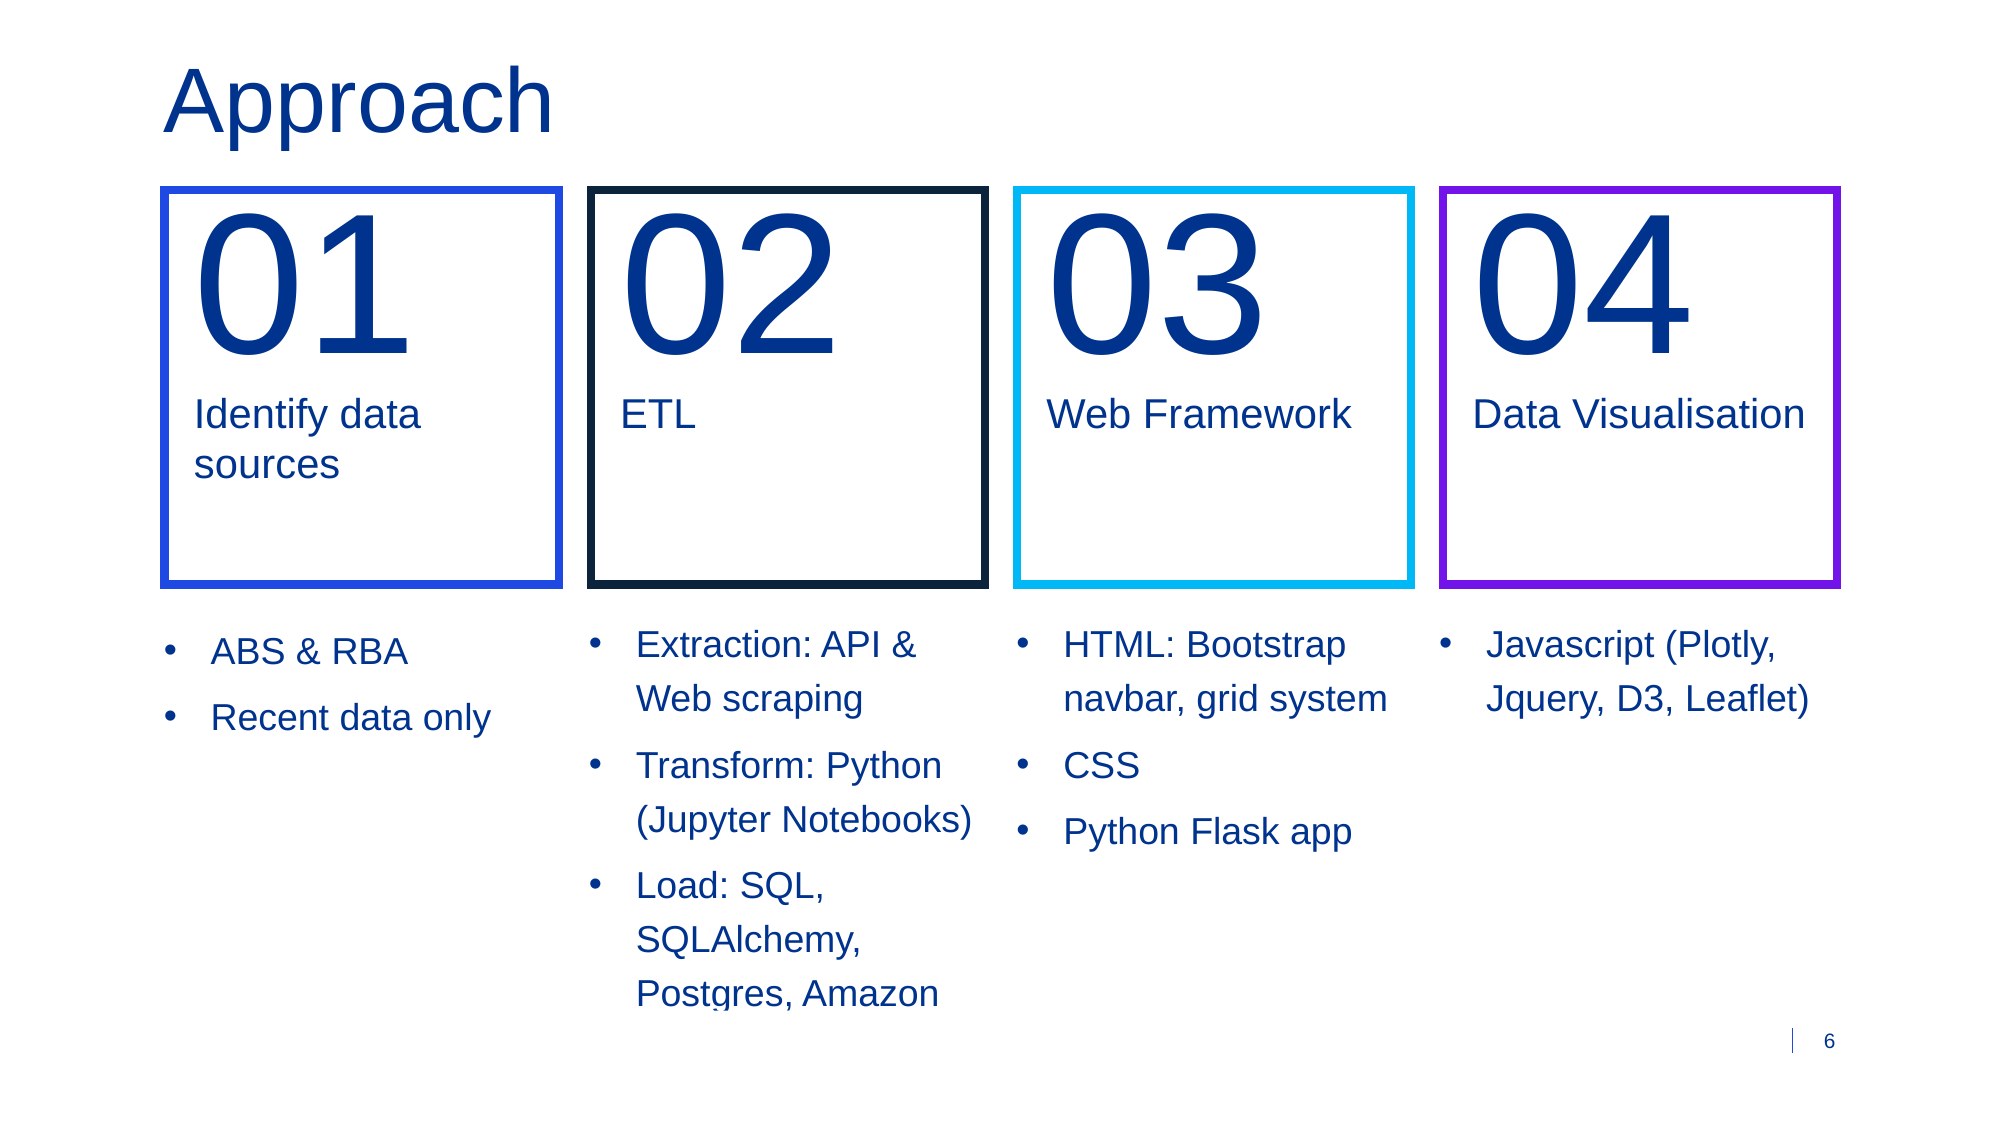

# Approach
01
Identify data sources
02
ETL
03
Web Framework
04
Data Visualisation
03
Extraction: API & Web scraping
Transform: Python (Jupyter Notebooks)
Load: SQL, SQLAlchemy, Postgres, Amazon
HTML: Bootstrap navbar, grid system
CSS
Python Flask app

Javascript (Plotly, Jquery, D3, Leaflet)
ABS & RBA
Recent data only